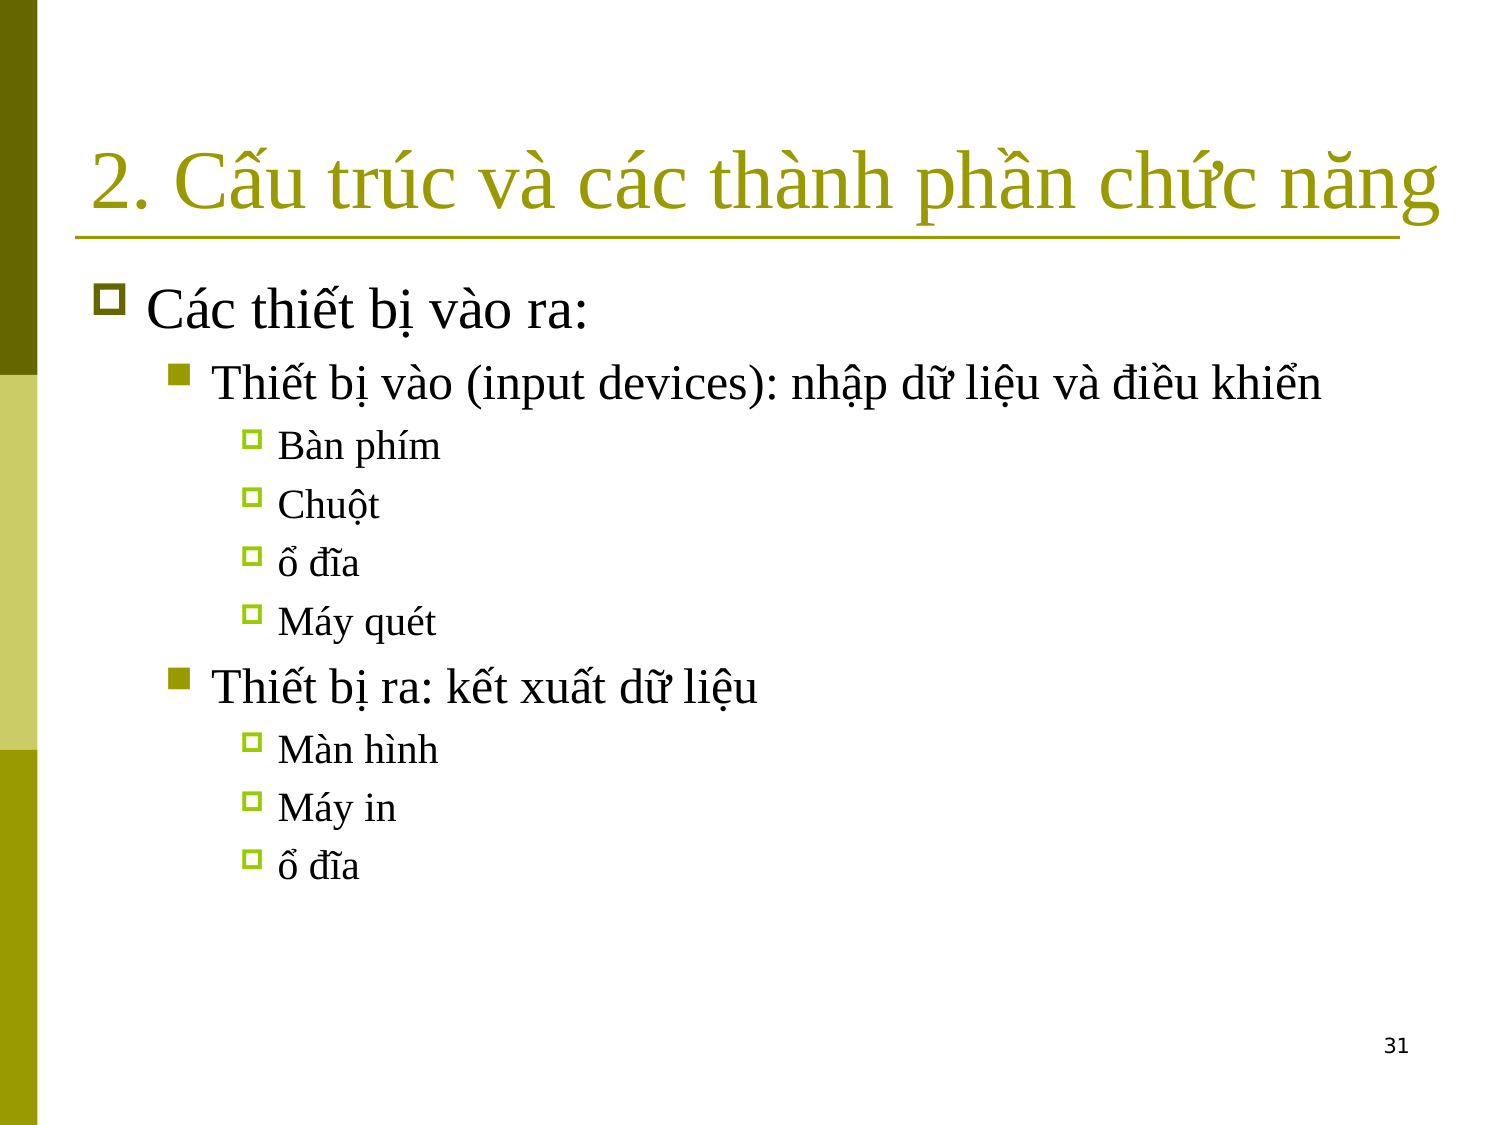

# 2. Cấu trúc và các thành phần chức năng
Các thiết bị vào ra:
Thiết bị vào (input devices): nhập dữ liệu và điều khiển
Bàn phím
Chuột
ổ đĩa
Máy quét
Thiết bị ra: kết xuất dữ liệu
Màn hình
Máy in
ổ đĩa
31